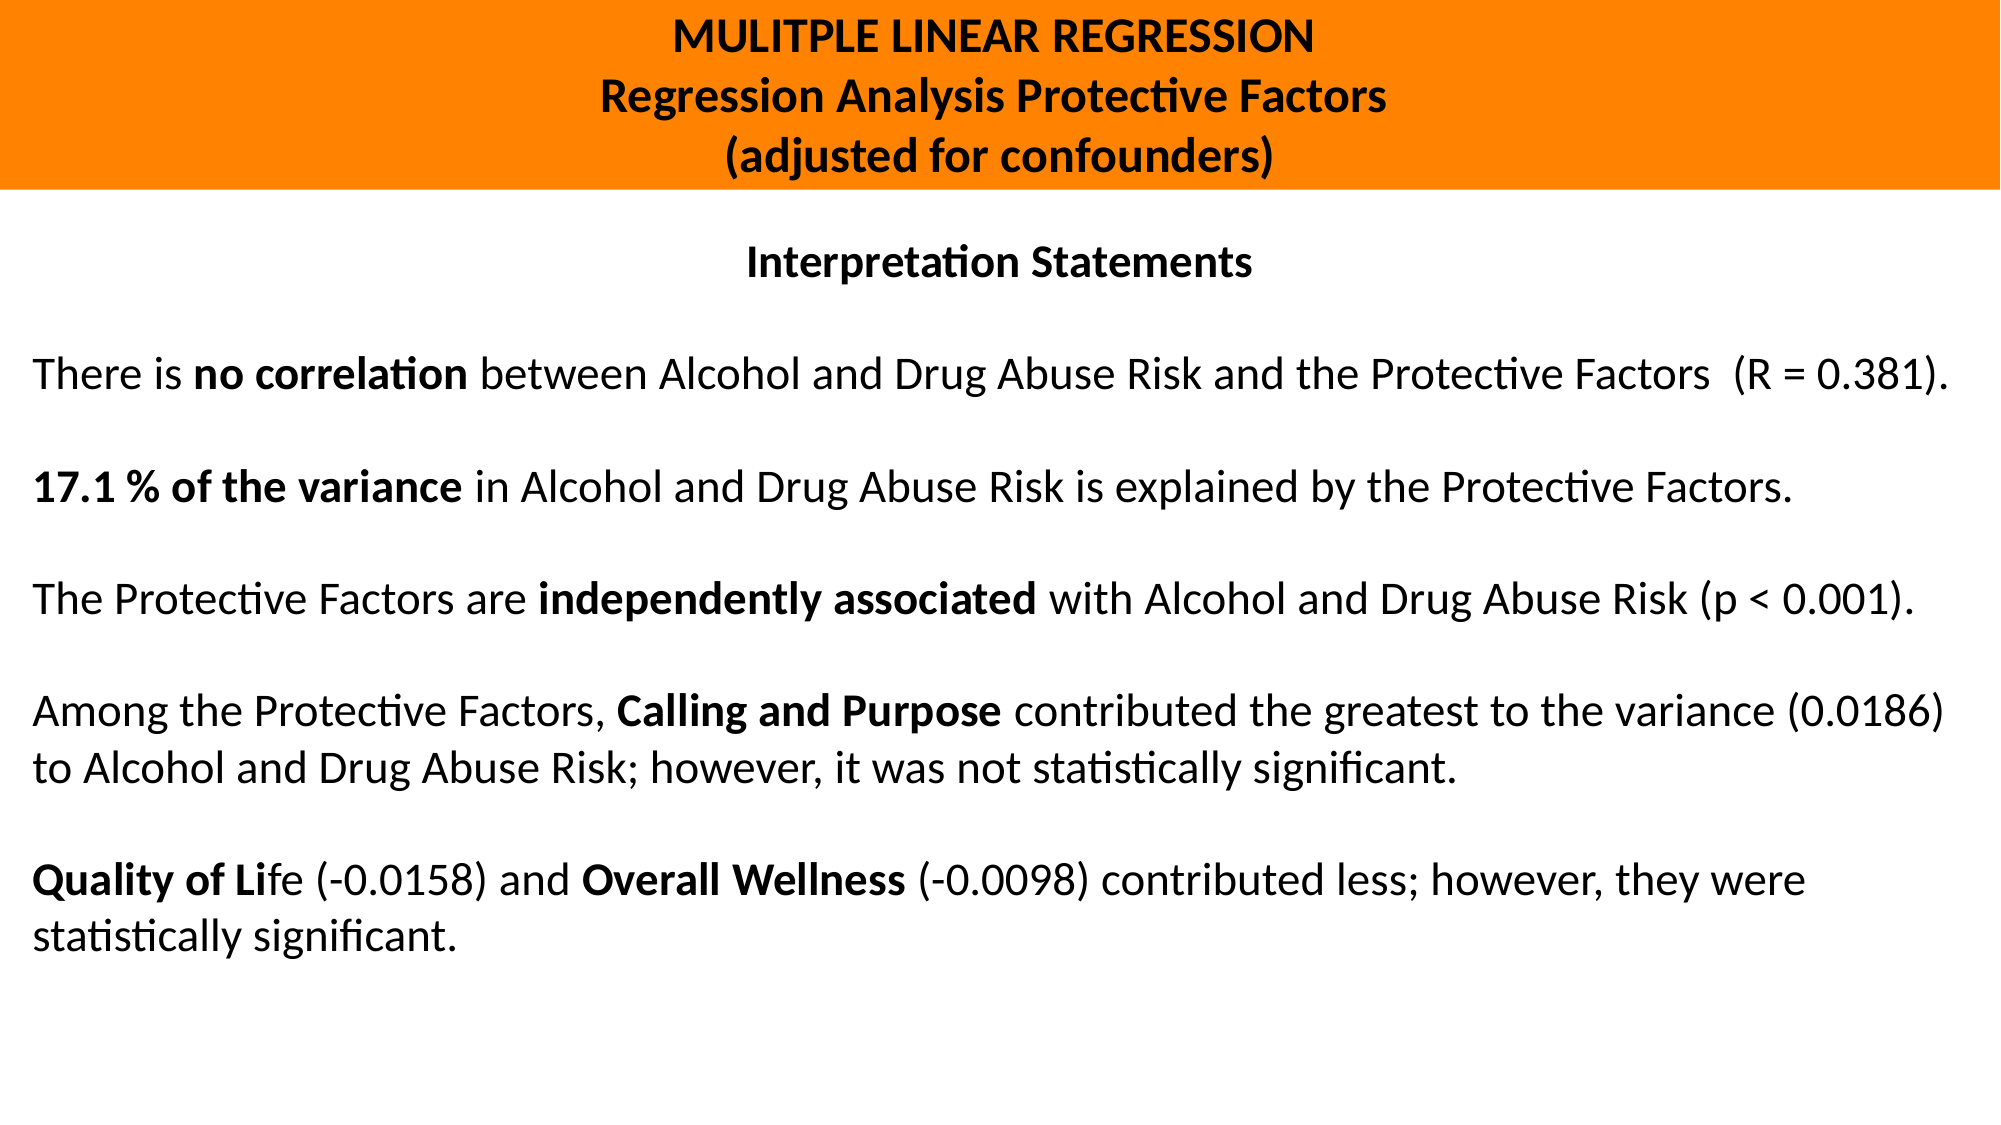

MULITPLE LINEAR REGRESSION
Regression Analysis Protective Factors
(adjusted for confounders)
Interpretation Statements

There is no correlation between Alcohol and Drug Abuse Risk and the Protective Factors  (R = 0.381).

17.1 % of the variance in Alcohol and Drug Abuse Risk is explained by the Protective Factors.

The Protective Factors are independently associated with Alcohol and Drug Abuse Risk (p < 0.001).

Among the Protective Factors, Calling and Purpose contributed the greatest to the variance (0.0186) to Alcohol and Drug Abuse Risk; however, it was not statistically significant.

Quality of Life (-0.0158) and Overall Wellness (-0.0098) contributed less; however, they were statistically significant.